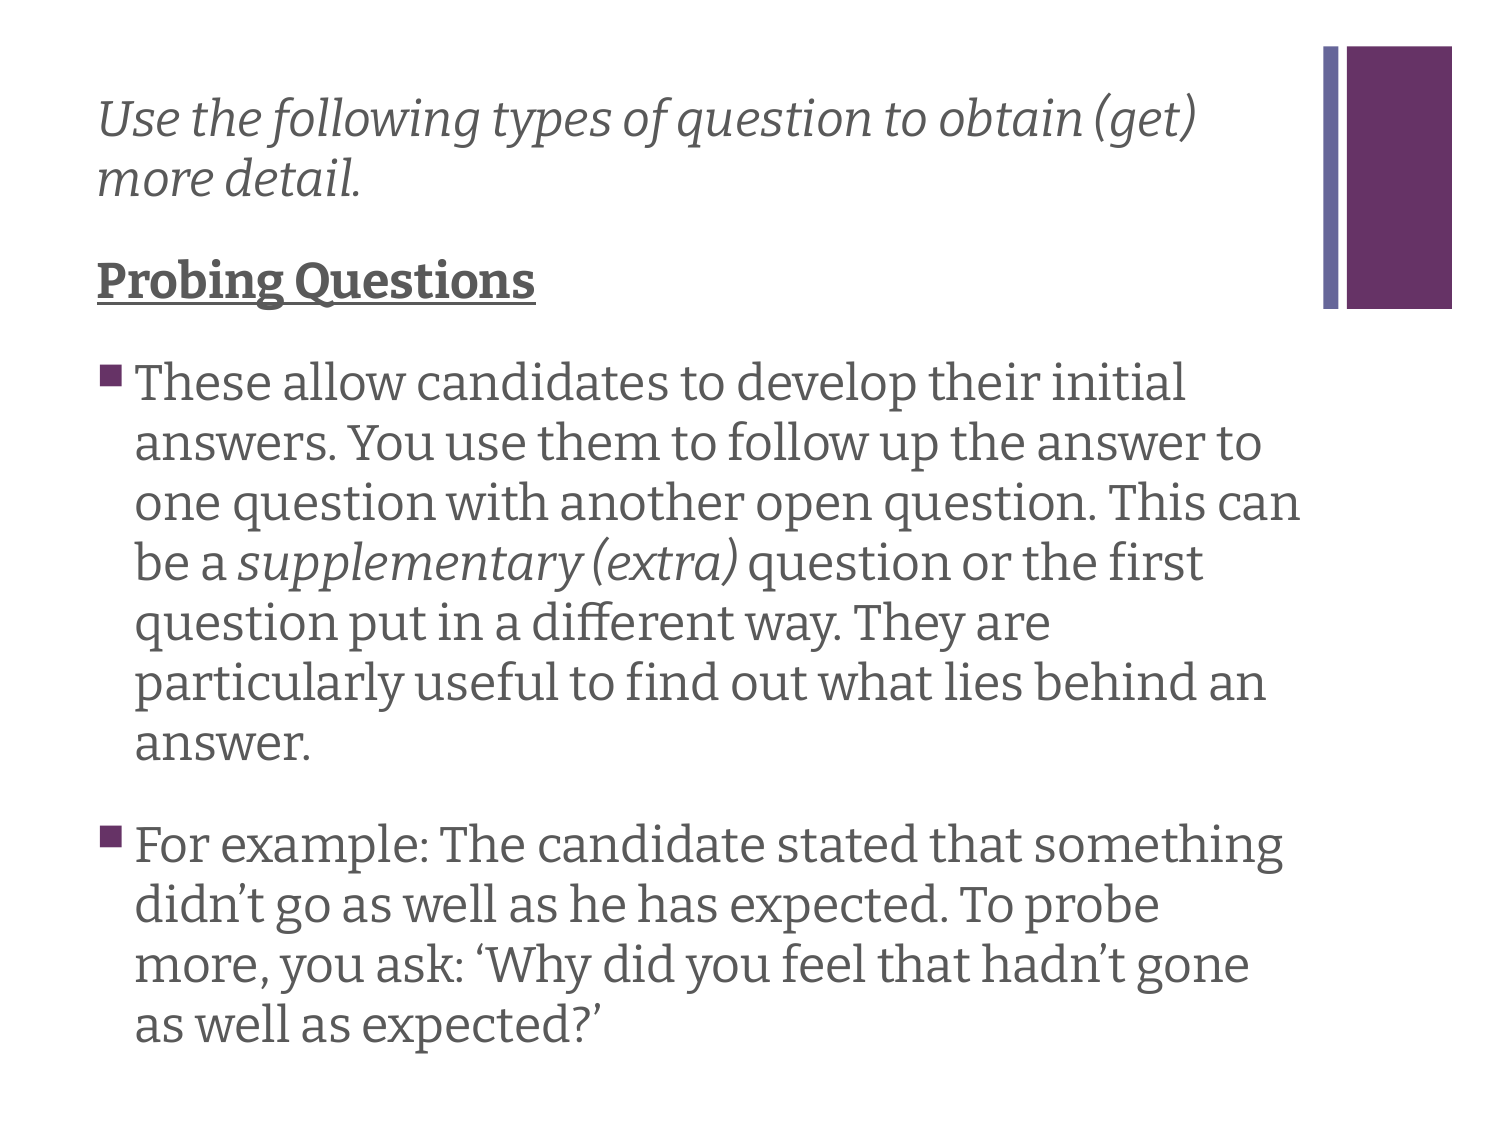

#
Use the following types of question to obtain (get) more detail.
Probing Questions
These allow candidates to develop their initial answers. You use them to follow up the answer to one question with another open question. This can be a supplementary (extra) question or the first question put in a different way. They are particularly useful to find out what lies behind an answer.
For example: The candidate stated that something didn’t go as well as he has expected. To probe more, you ask: ‘Why did you feel that hadn’t gone as well as expected?’